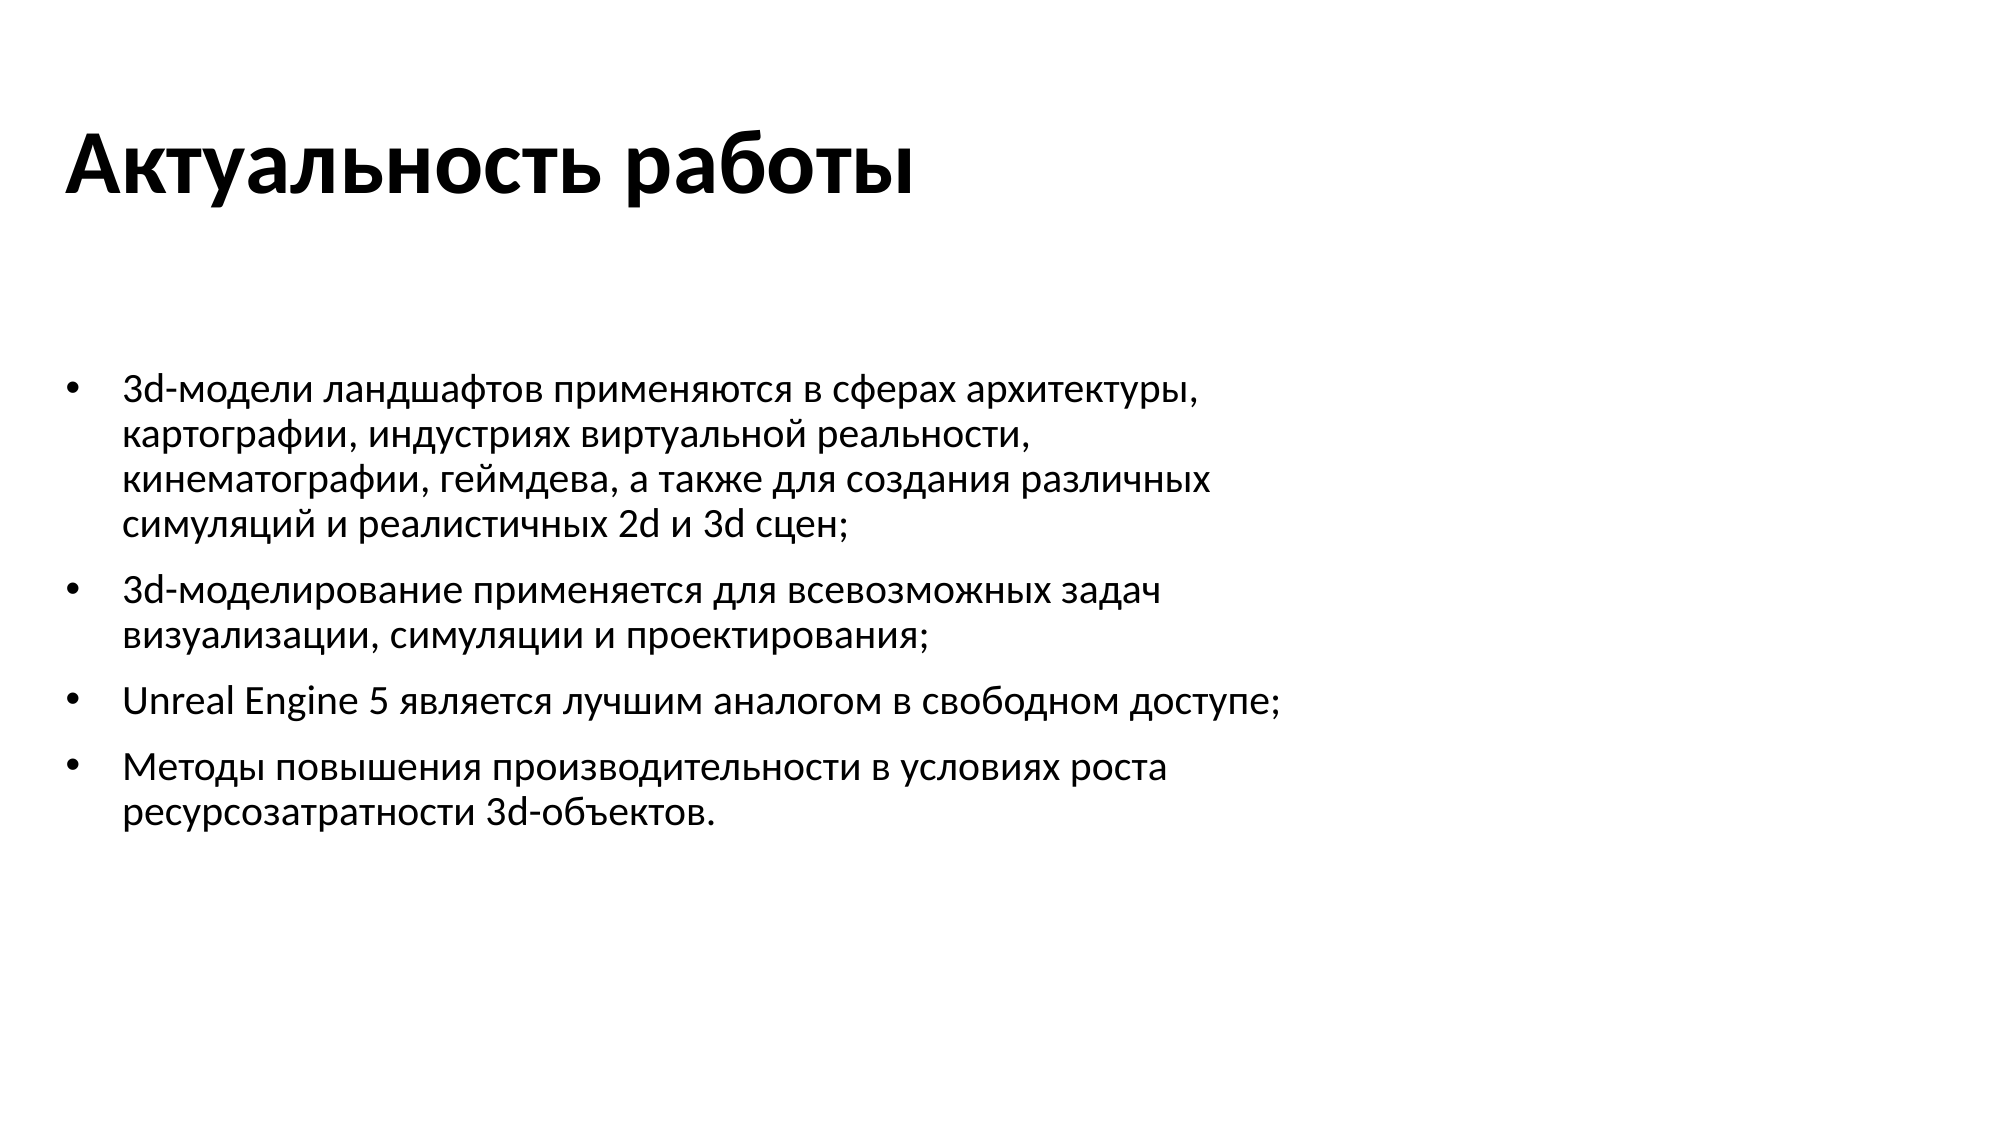

Актуальность работы
3d-модели ландшафтов применяются в сферах архитектуры, картографии, индустриях виртуальной реальности, кинематографии, геймдева, а также для создания различных симуляций и реалистичных 2d и 3d сцен;
3d-моделирование применяется для всевозможных задач визуализации, симуляции и проектирования;
Unreal Engine 5 является лучшим аналогом в свободном доступе;
Методы повышения производительности в условиях роста ресурсозатратности 3d-объектов.